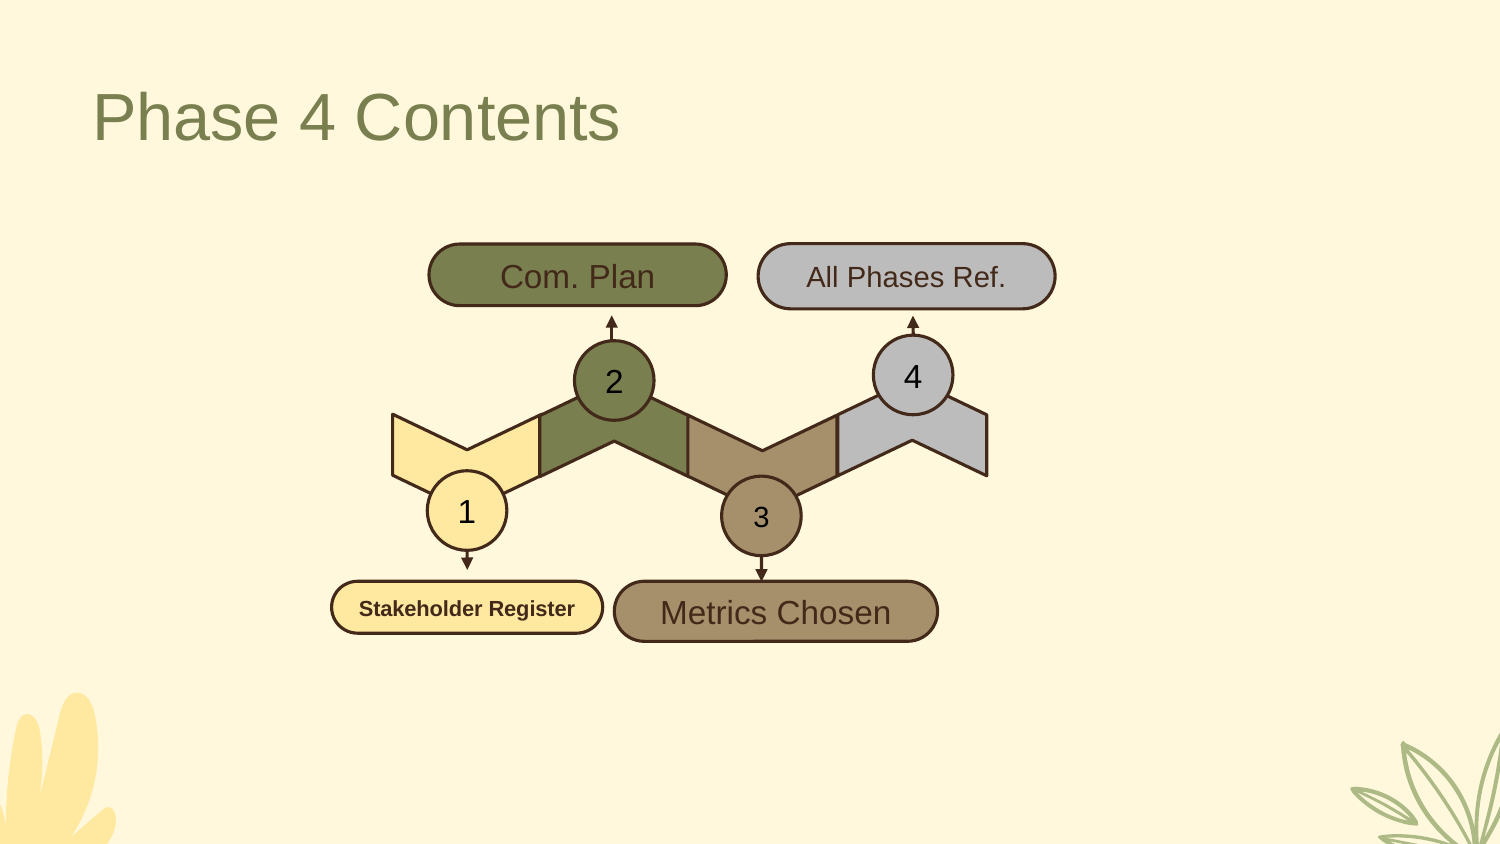

# Phase 4 Contents

All Phases Ref.
Com. Plan

4

2

1
3

Stakeholder Register

Metrics Chosen